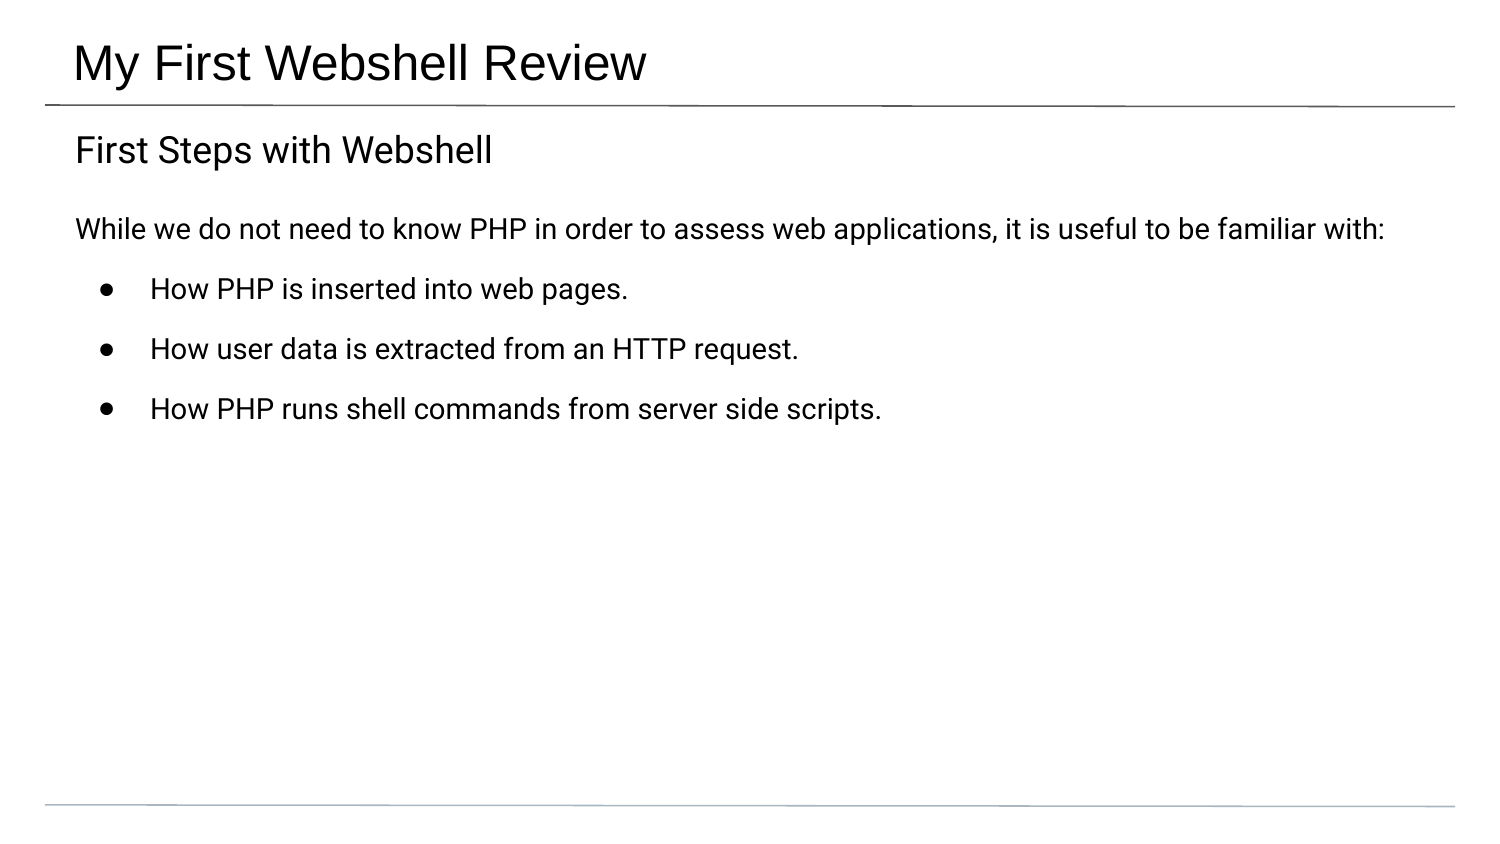

# My First Webshell Review
First Steps with Webshell
While we do not need to know PHP in order to assess web applications, it is useful to be familiar with:
How PHP is inserted into web pages.
How user data is extracted from an HTTP request.
How PHP runs shell commands from server side scripts.